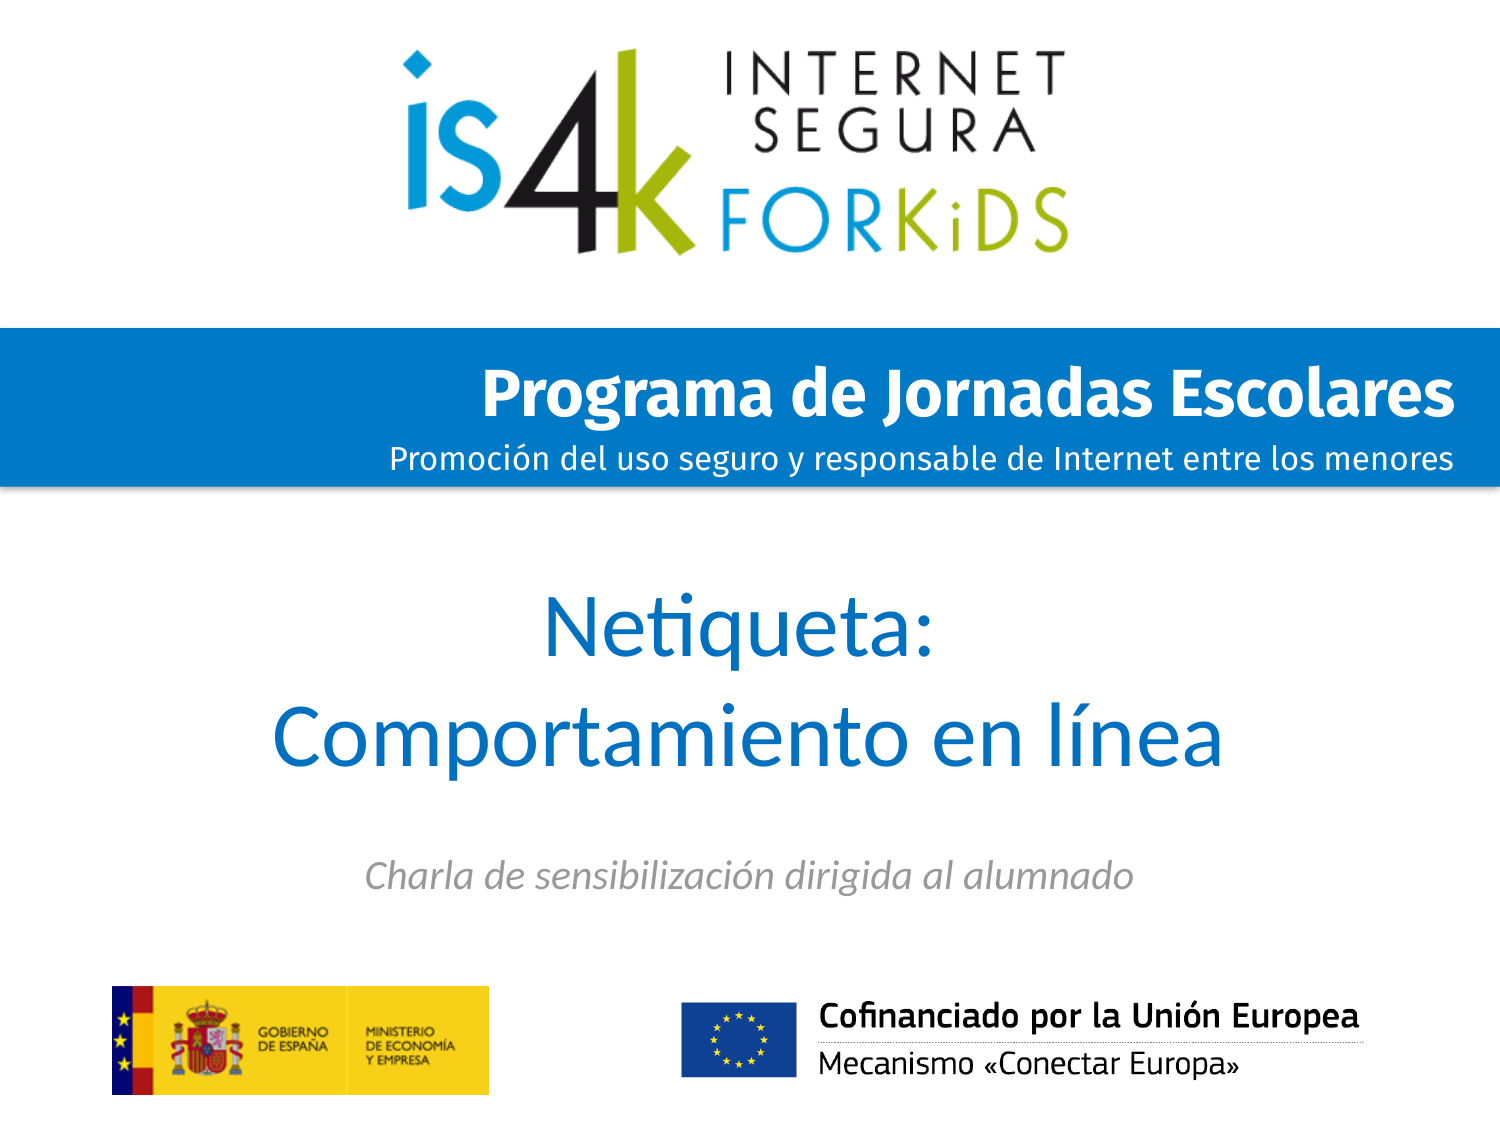

# Netiqueta: Comportamiento en línea
Charla de sensibilización dirigida al alumnado